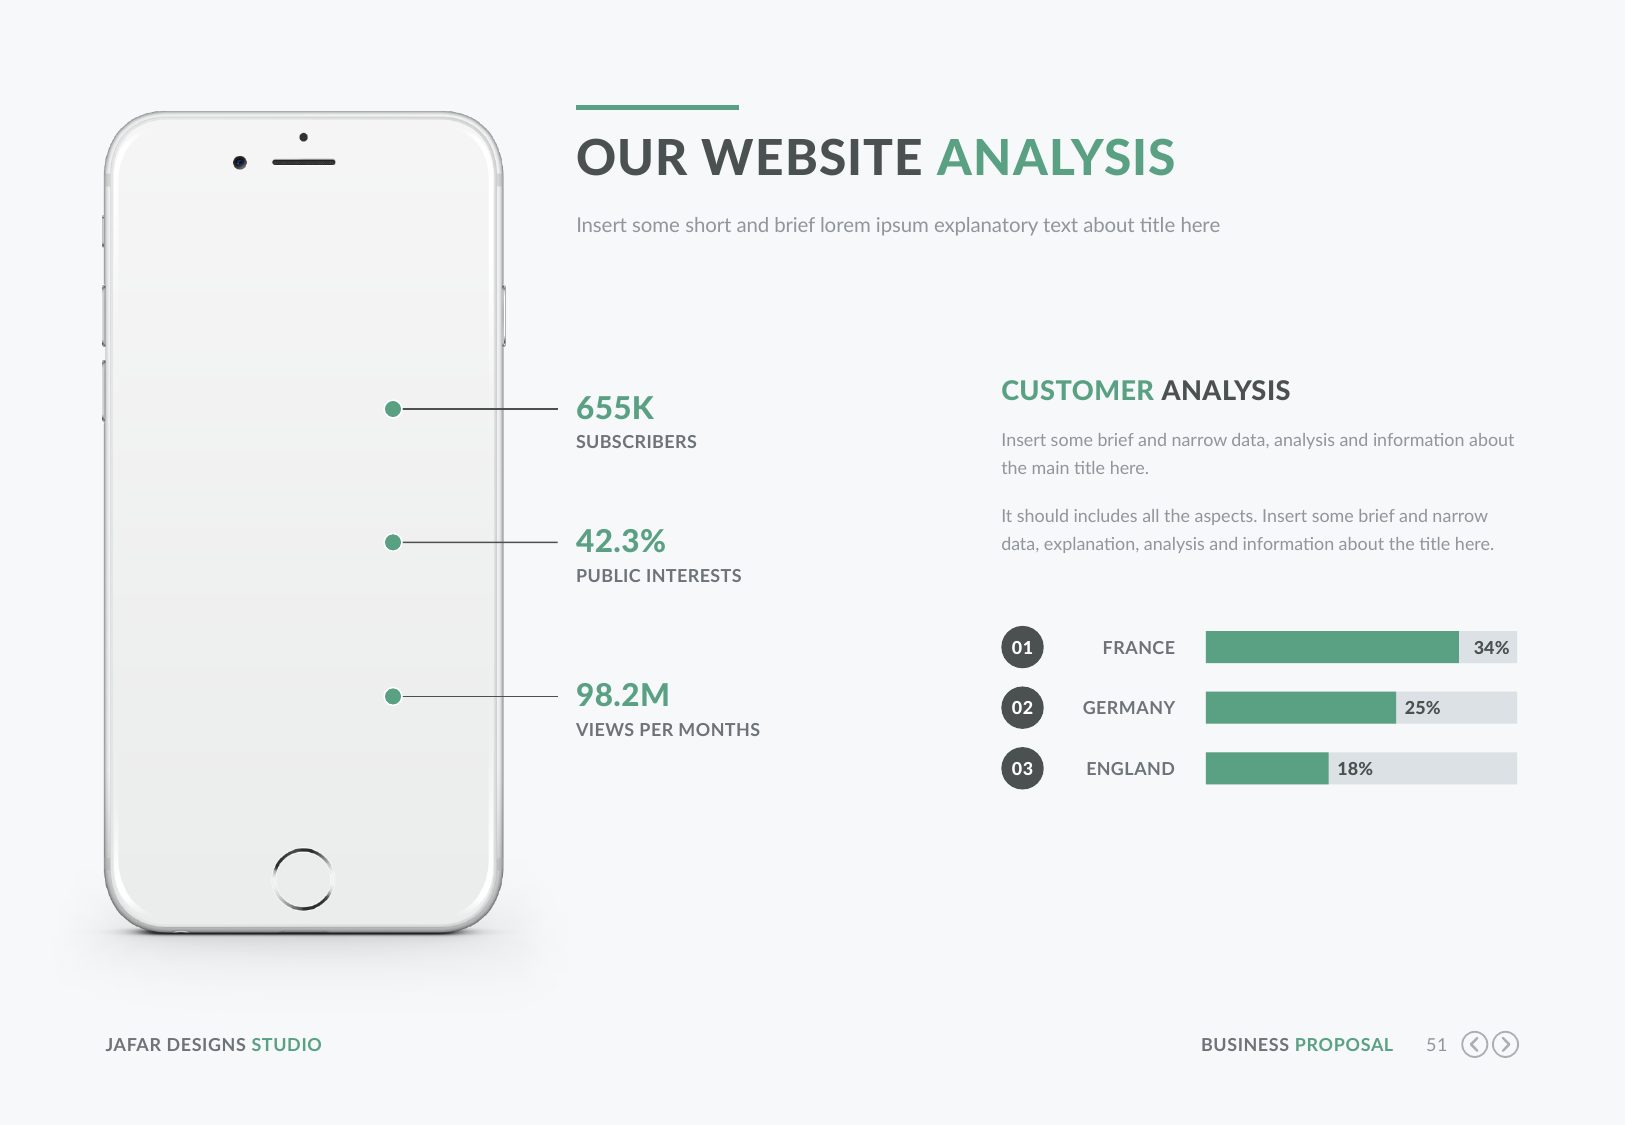

Our Website Analysis

Insert some short and brief lorem ipsum explanatory text about title here
Customer Analysis
Insert some brief and narrow data, analysis and information about the main title here.
It should includes all the aspects. Insert some brief and narrow data, explanation, analysis and information about the title here.
655k
Subscribers

42.3%
Public interests

01
France
34%

02
Germany
25%

03
England
18%
98.2m
Views per months